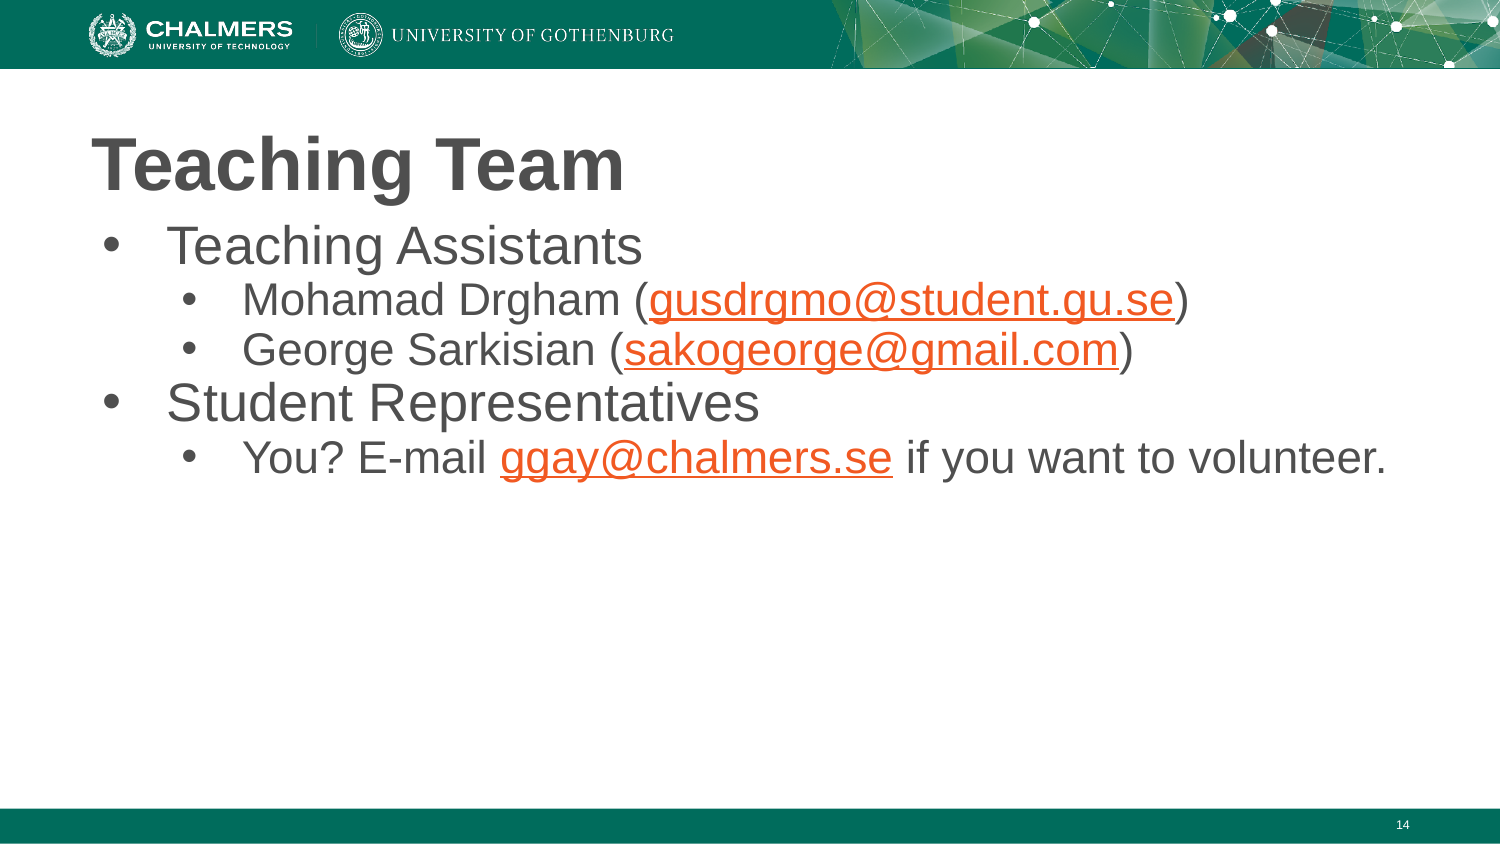

# Teaching Team
Teaching Assistants
Mohamad Drgham (gusdrgmo@student.gu.se)
George Sarkisian (sakogeorge@gmail.com)
Student Representatives
You? E-mail ggay@chalmers.se if you want to volunteer.
14